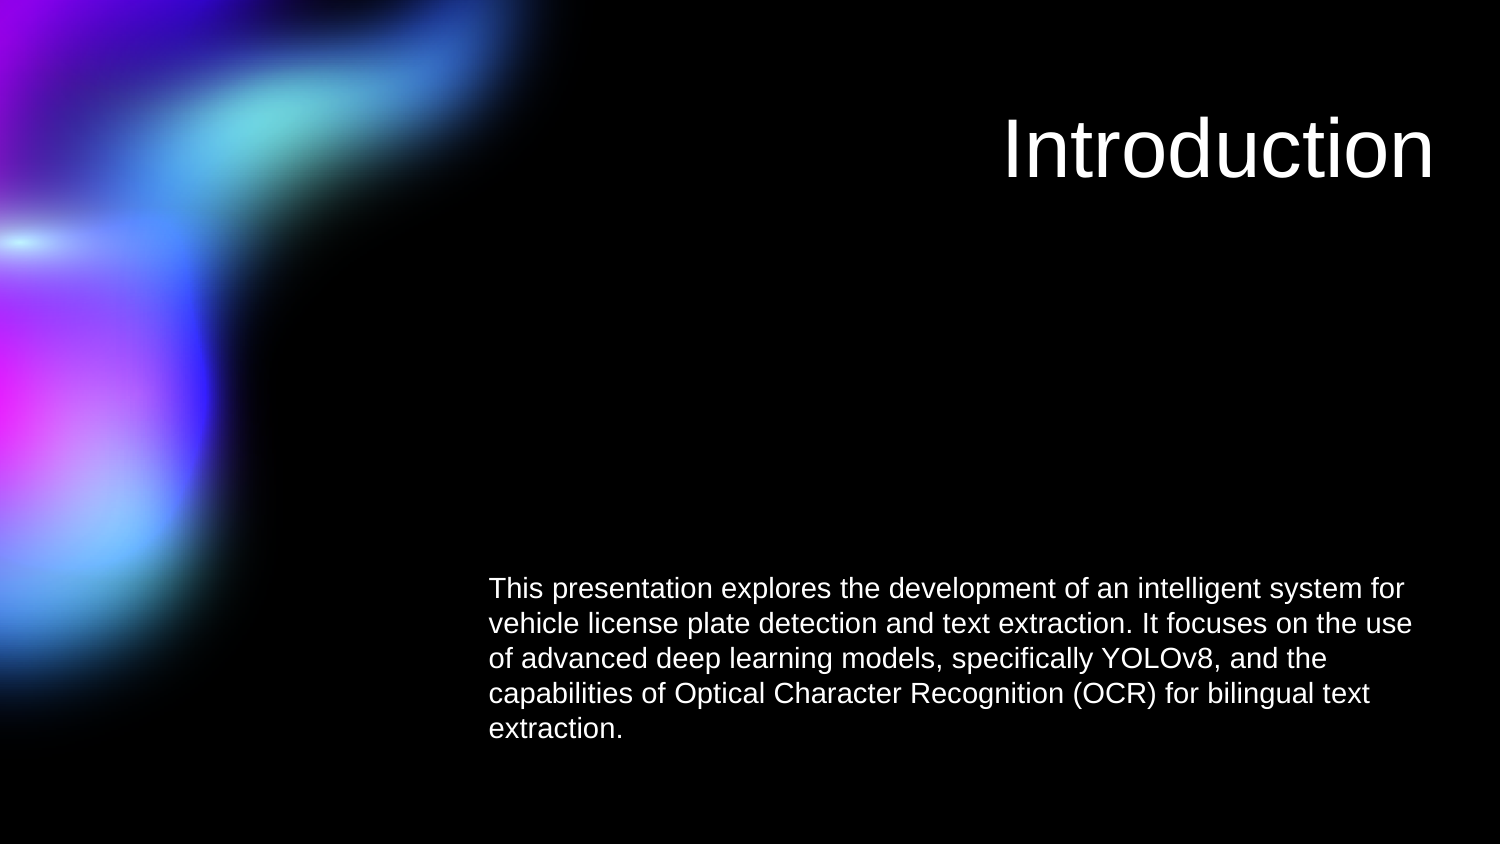

# Introduction
This presentation explores the development of an intelligent system for vehicle license plate detection and text extraction. It focuses on the use of advanced deep learning models, specifically YOLOv8, and the capabilities of Optical Character Recognition (OCR) for bilingual text extraction.